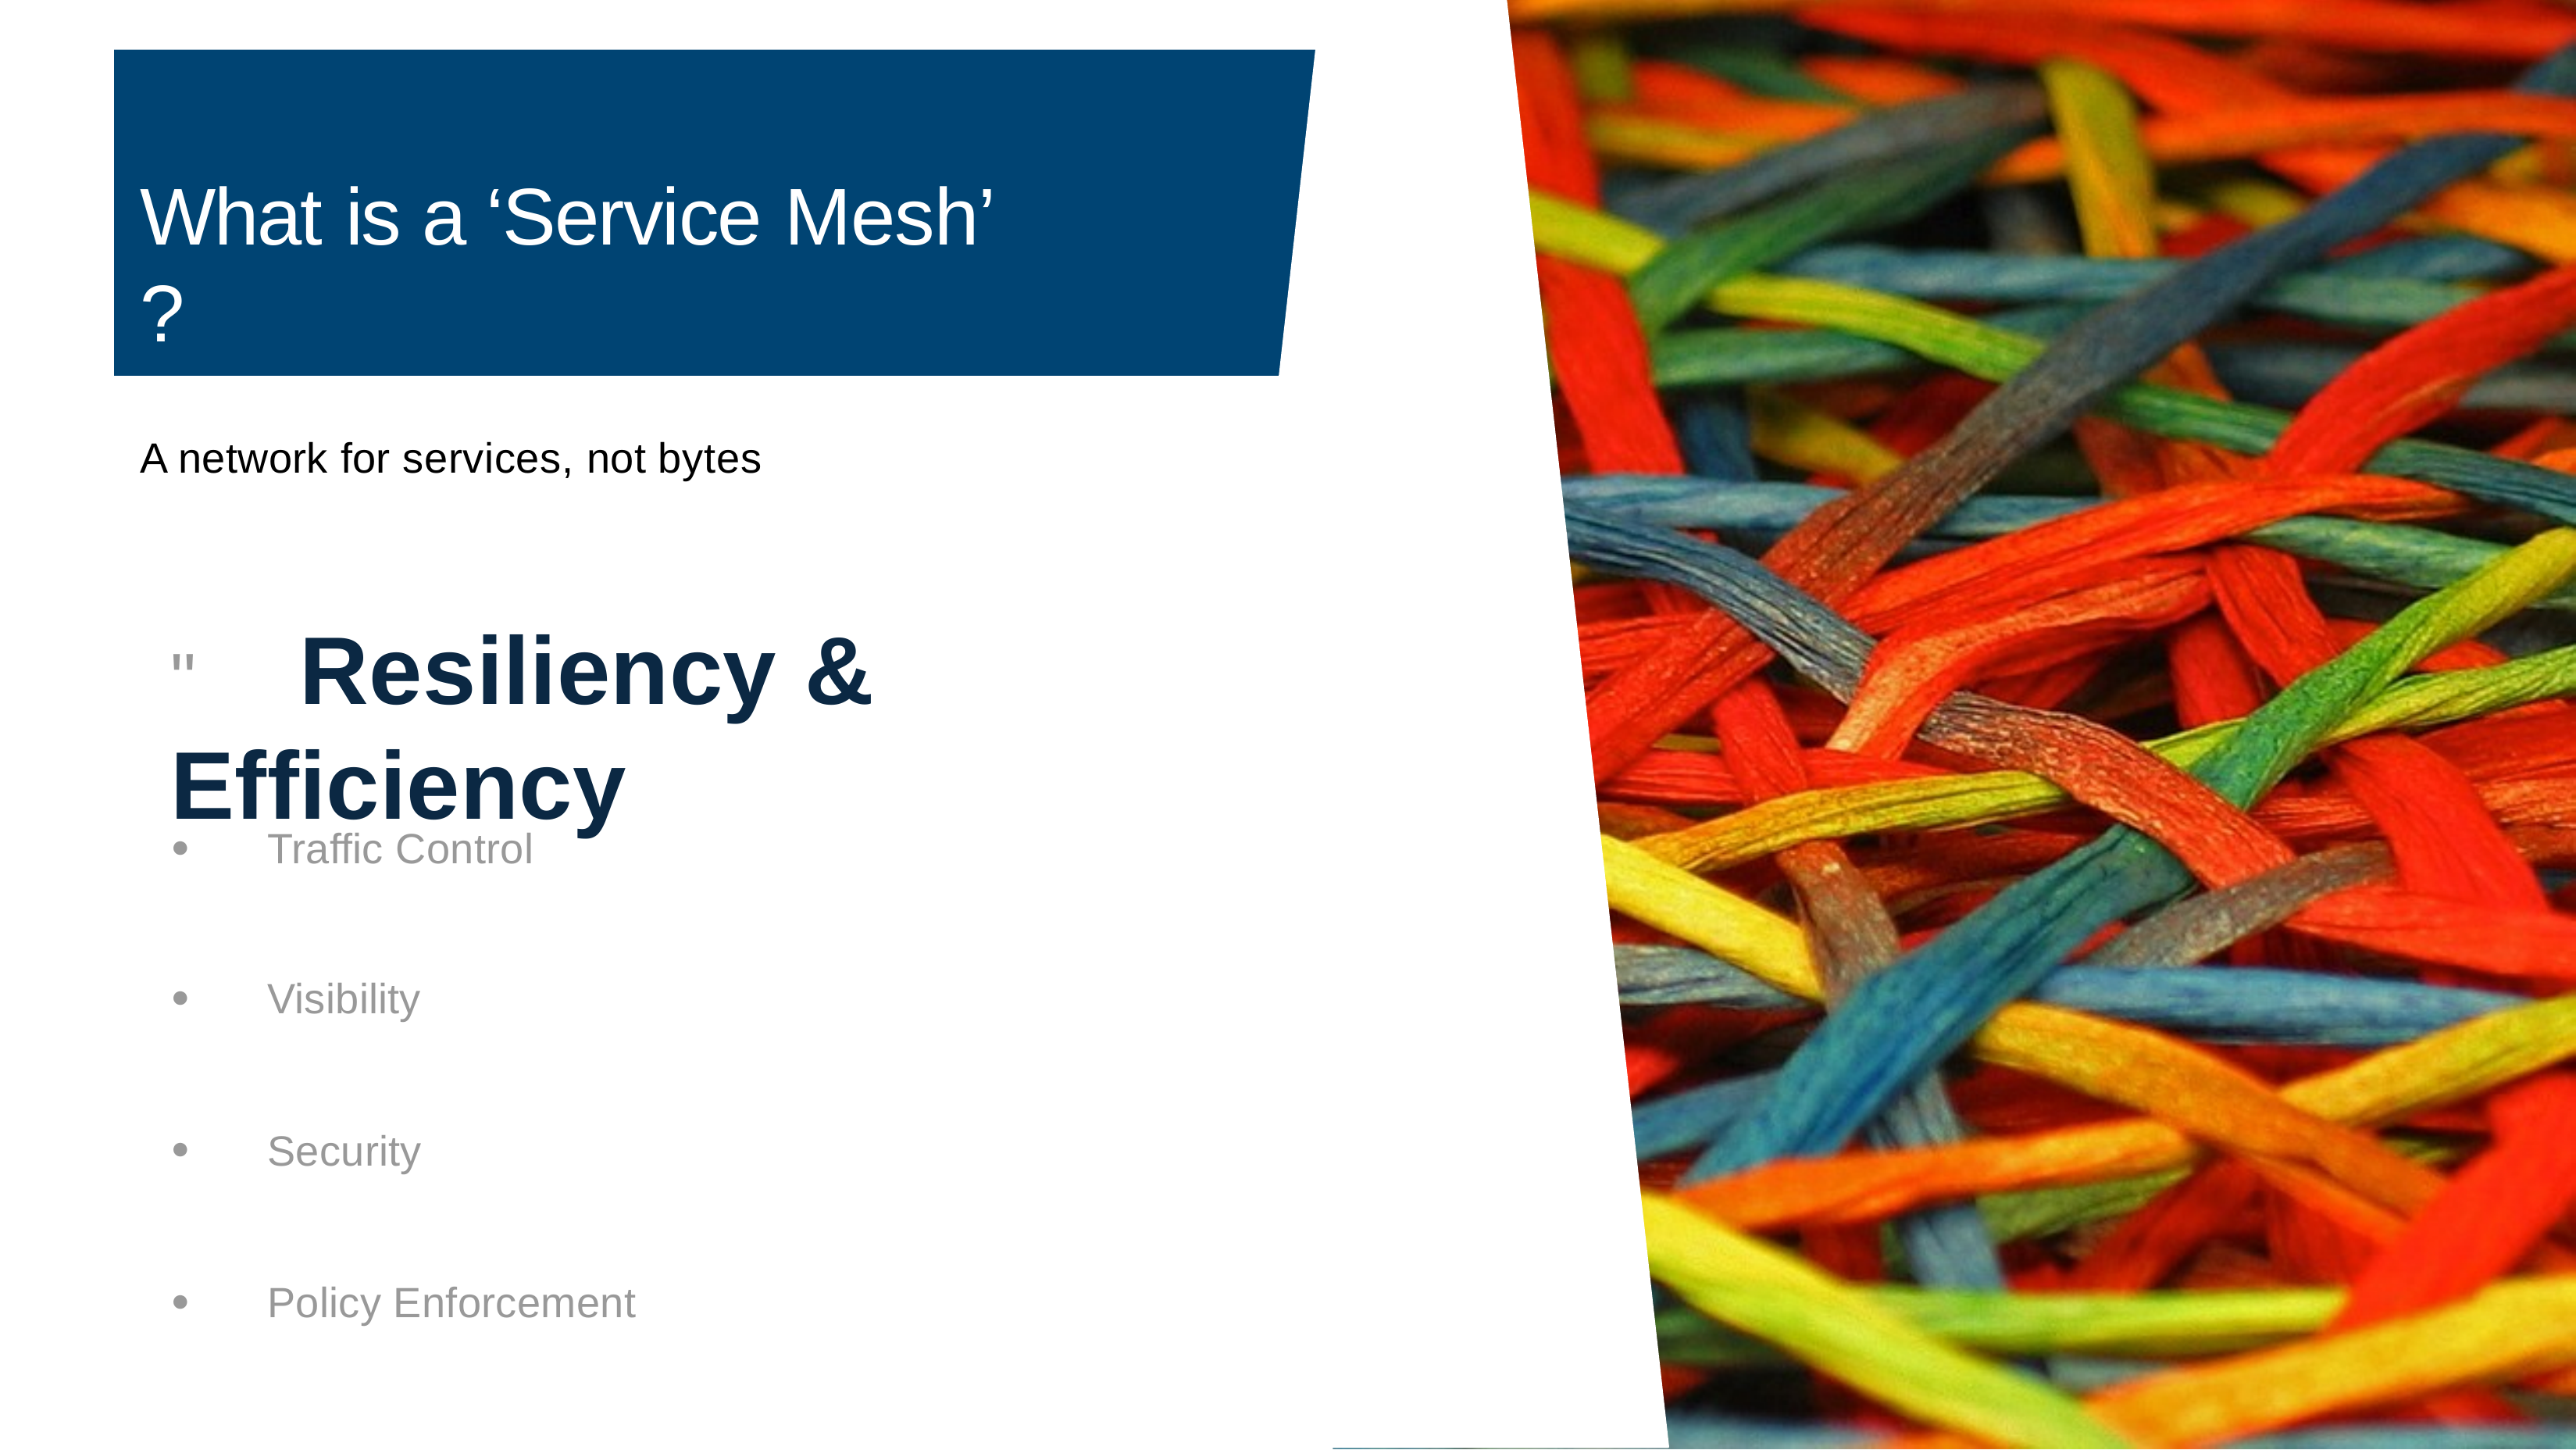

# What	is	a	‘Service	Mesh’	?
A network for services, not bytes

"	Resiliency & Efficiency
Traffic Control

Visibility

Security

Policy Enforcement